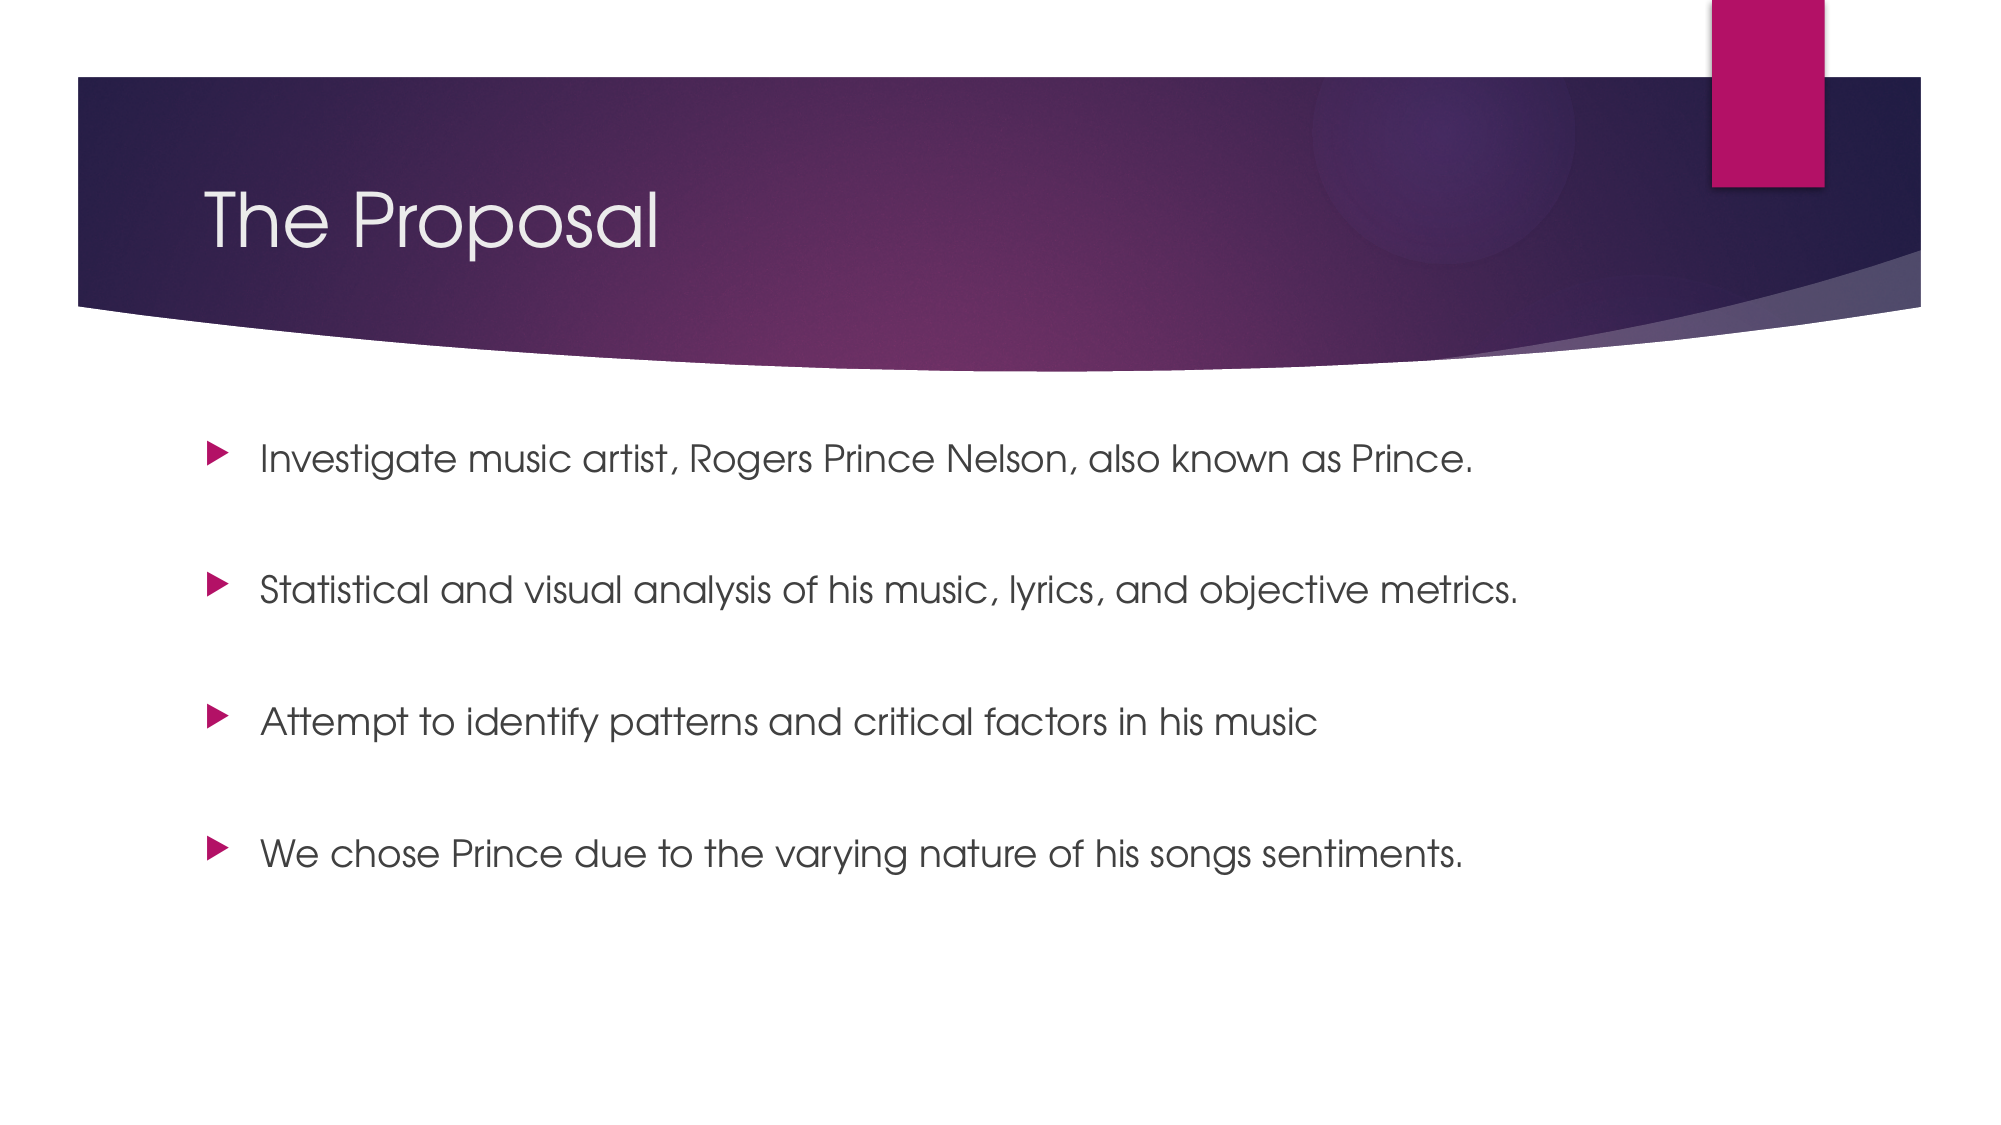

# The Proposal
Investigate music artist, Rogers Prince Nelson, also known as Prince.

Statistical and visual analysis of his music, lyrics, and objective metrics.

Attempt to identify patterns and critical factors in his music

We chose Prince due to the varying nature of his songs sentiments.